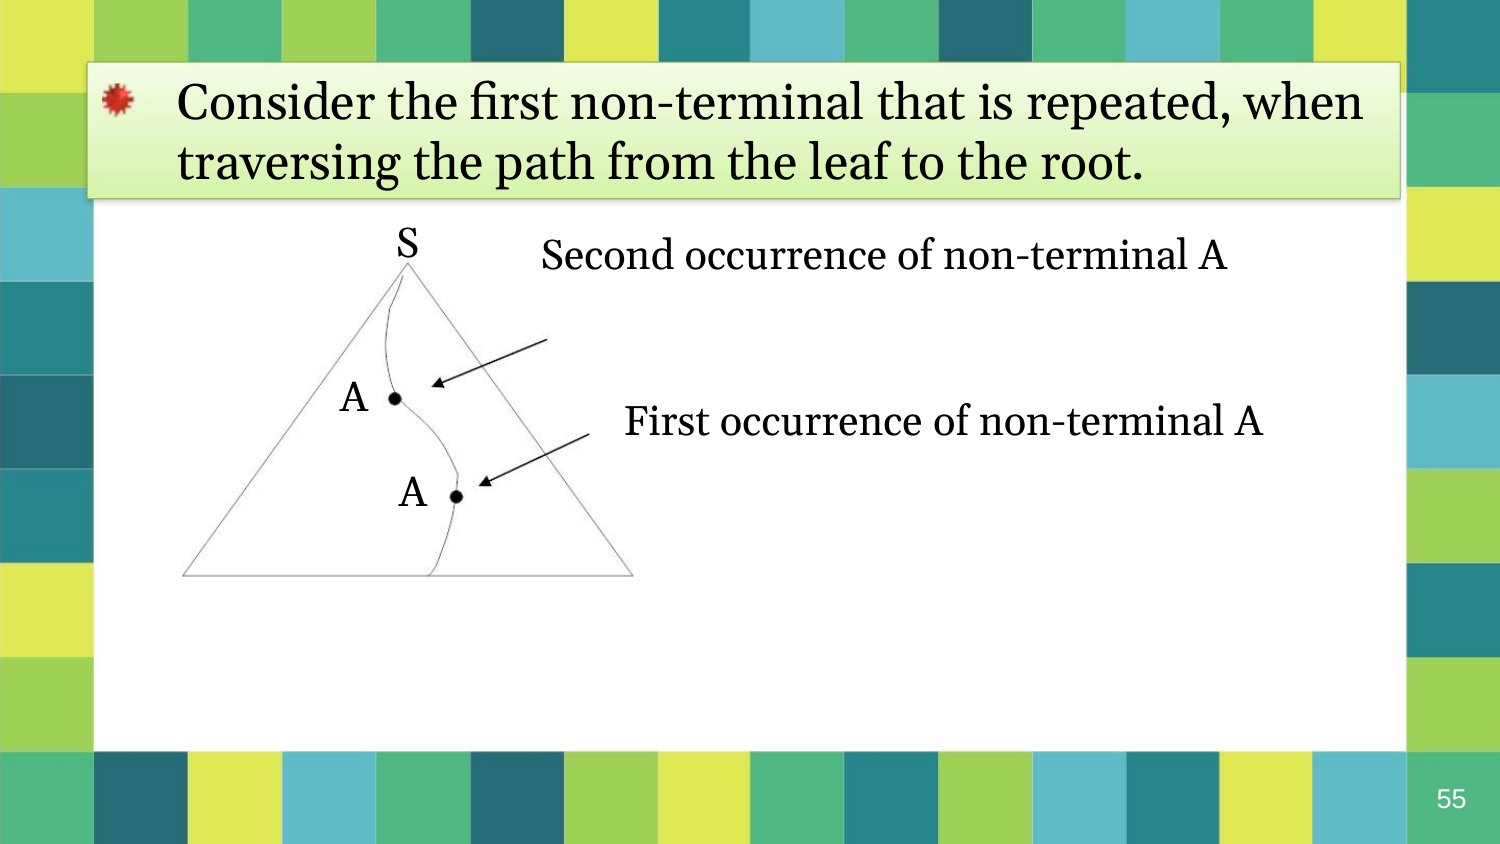

Consider the first non-terminal that is repeated, when
traversing the path from the leaf to the root.
S
Second occurrence of non-terminal A
A
First occurrence of non-terminal A
A
55
5/31/2021
Dr. Sandeep Rathor